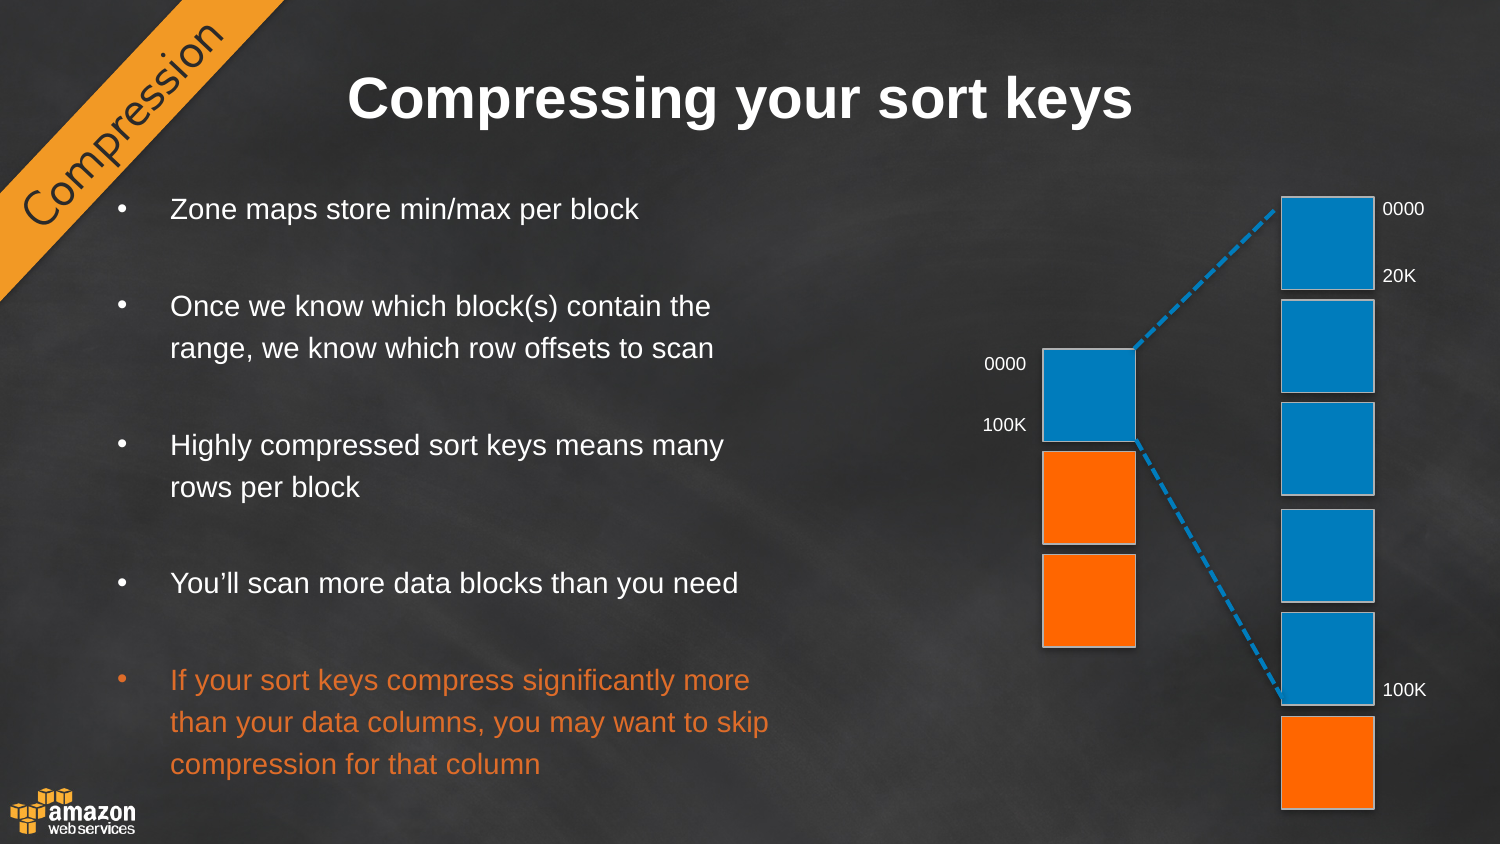

# Compressing your sort keys
Compression
Zone maps store min/max per block

Once we know which block(s) contain the range, we know which row offsets to scan

Highly compressed sort keys means many rows per block

You’ll scan more data blocks than you need

If your sort keys compress significantly more than your data columns, you may want to skip compression for that column
0000

20K

0000

100K

100K